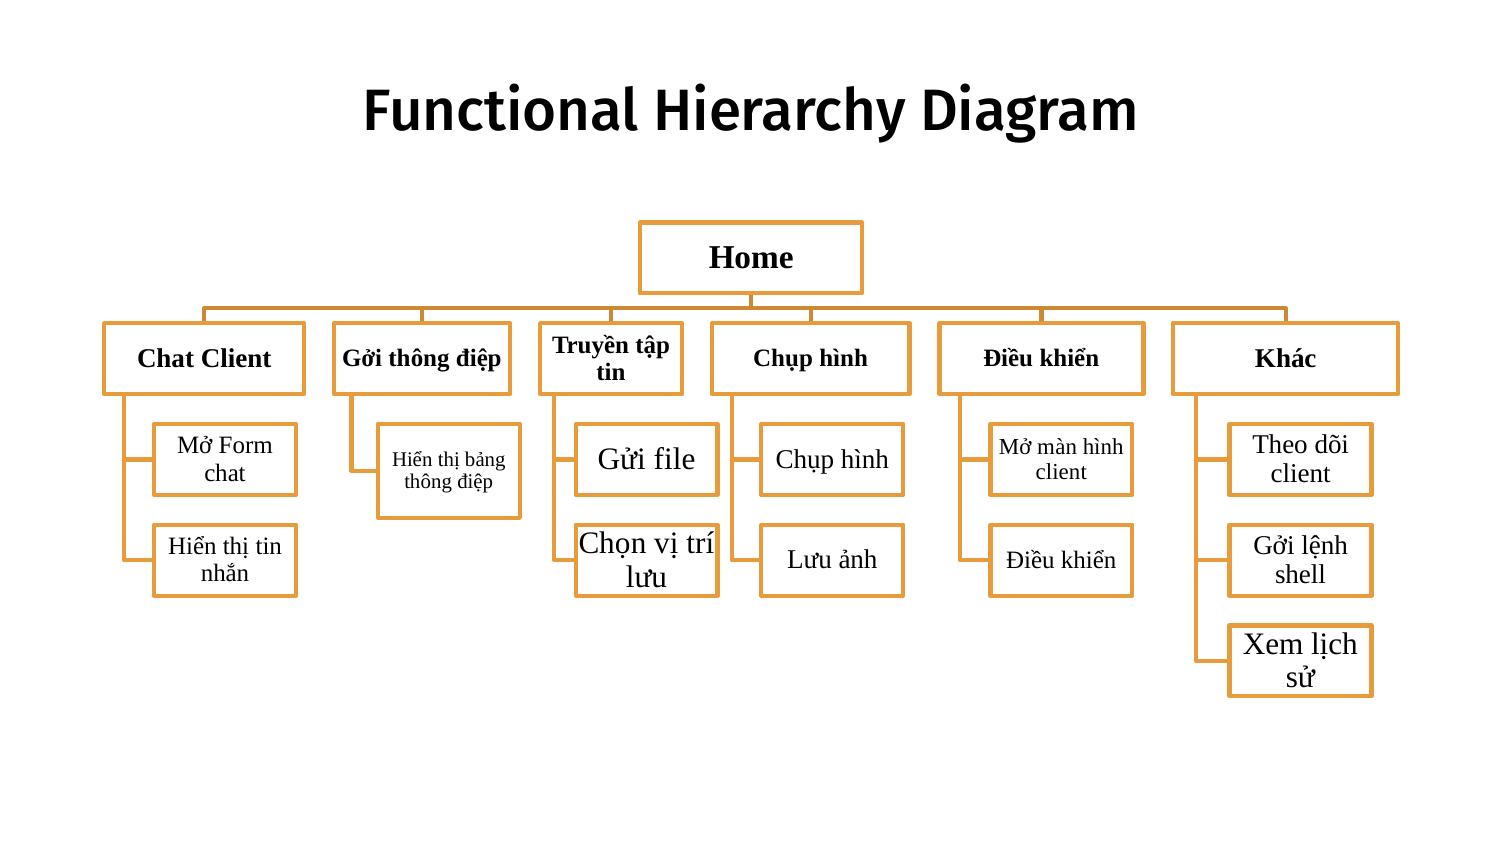

Functional Hierarchy Diagram
Home
Chat Client
Mở Form chat
Hiển thị tin nhắn
Gởi thông điệp
Hiển thị bảng thông điệp
Truyền tập tin
Gửi file
Chọn vị trí lưu
Chụp hình
Chụp hình
Lưu ảnh
Điều khiển
Mở màn hình client
Điều khiển
Khác
Theo dõi client
Gởi lệnh shell
Xem lịch sử